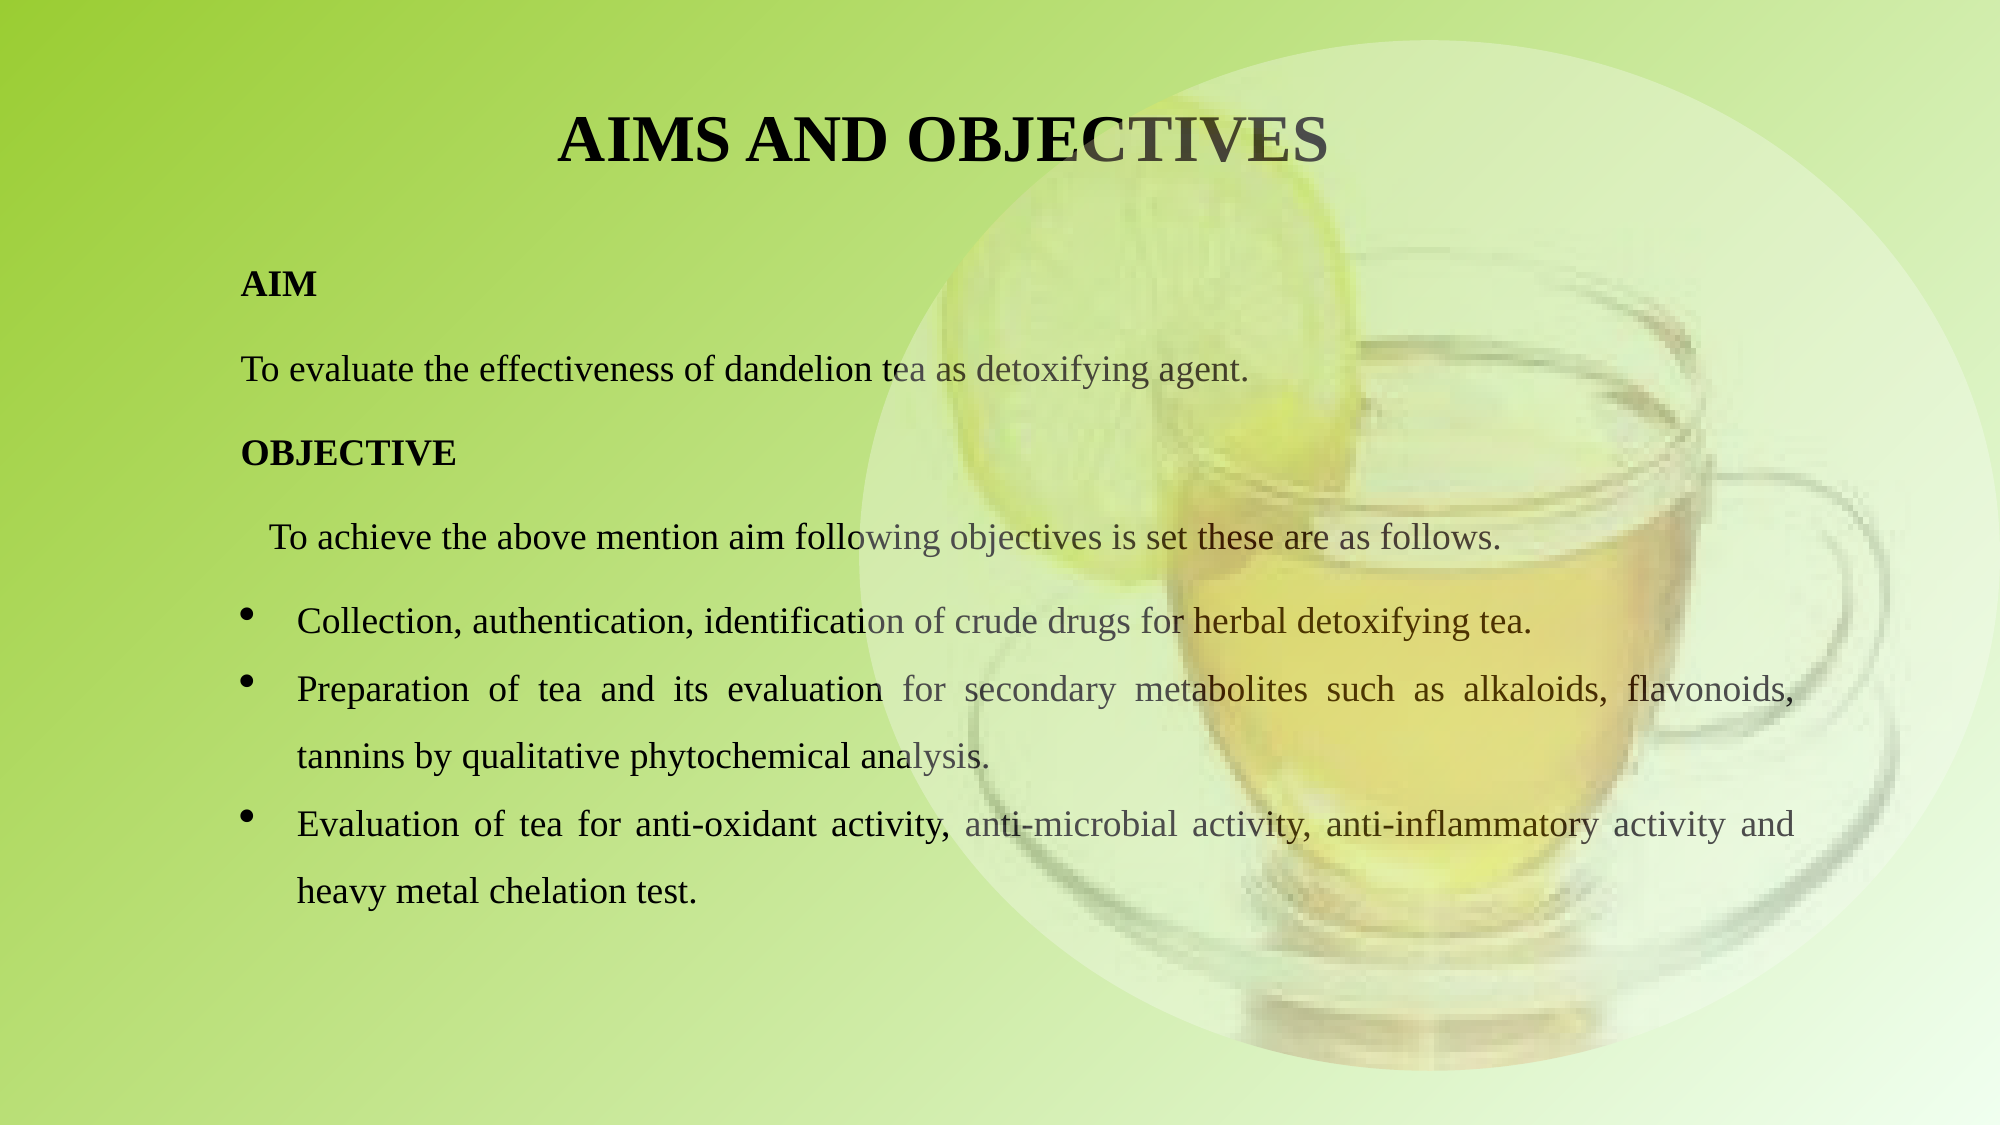

AIMS AND OBJECTIVES
AIM
To evaluate the effectiveness of dandelion tea as detoxifying agent.
OBJECTIVE
   To achieve the above mention aim following objectives is set these are as follows.
Collection, authentication, identification of crude drugs for herbal detoxifying tea.
Preparation of tea and its evaluation for secondary metabolites such as alkaloids, flavonoids, tannins by qualitative phytochemical analysis.
Evaluation of tea for anti-oxidant activity, anti-microbial activity, anti-inflammatory activity and heavy metal chelation test.